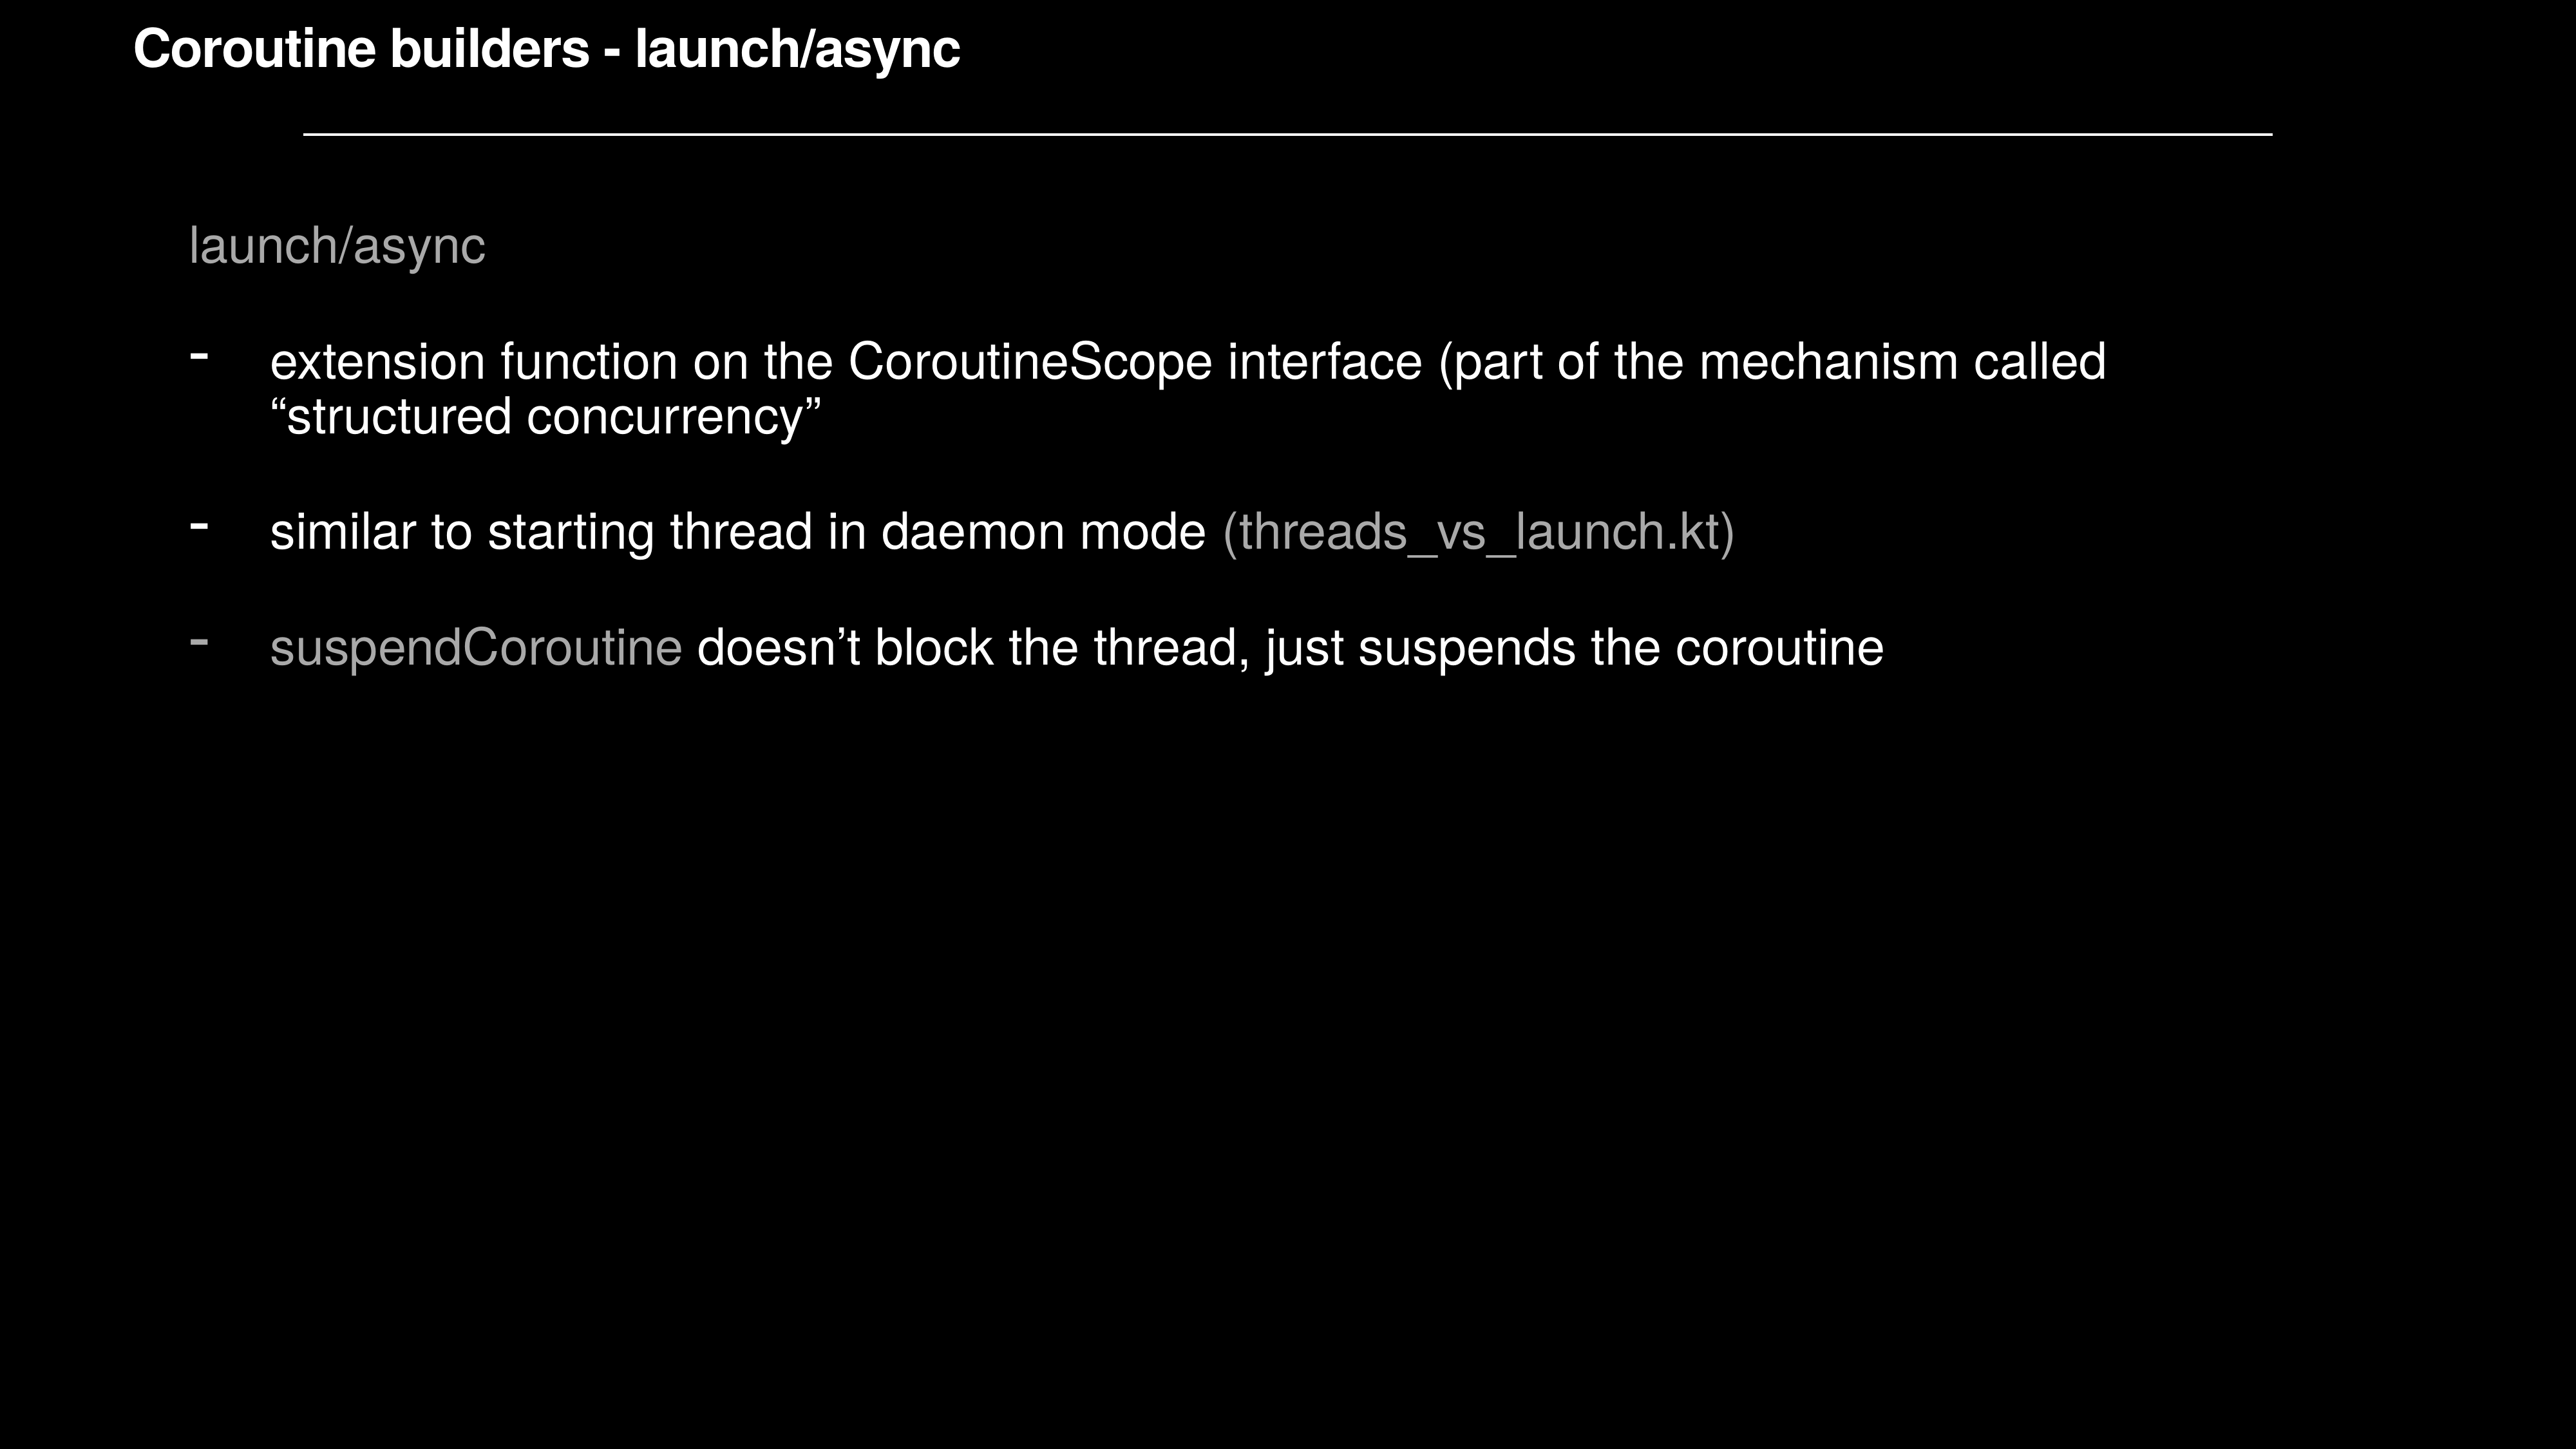

Coroutine builders - launch/async

launch/async
extension function on the CoroutineScope interface (part of the mechanism called “structured concurrency”
similar to starting thread in daemon mode (threads_vs_launch.kt)
suspendCoroutine doesn’t block the thread, just suspends the coroutine